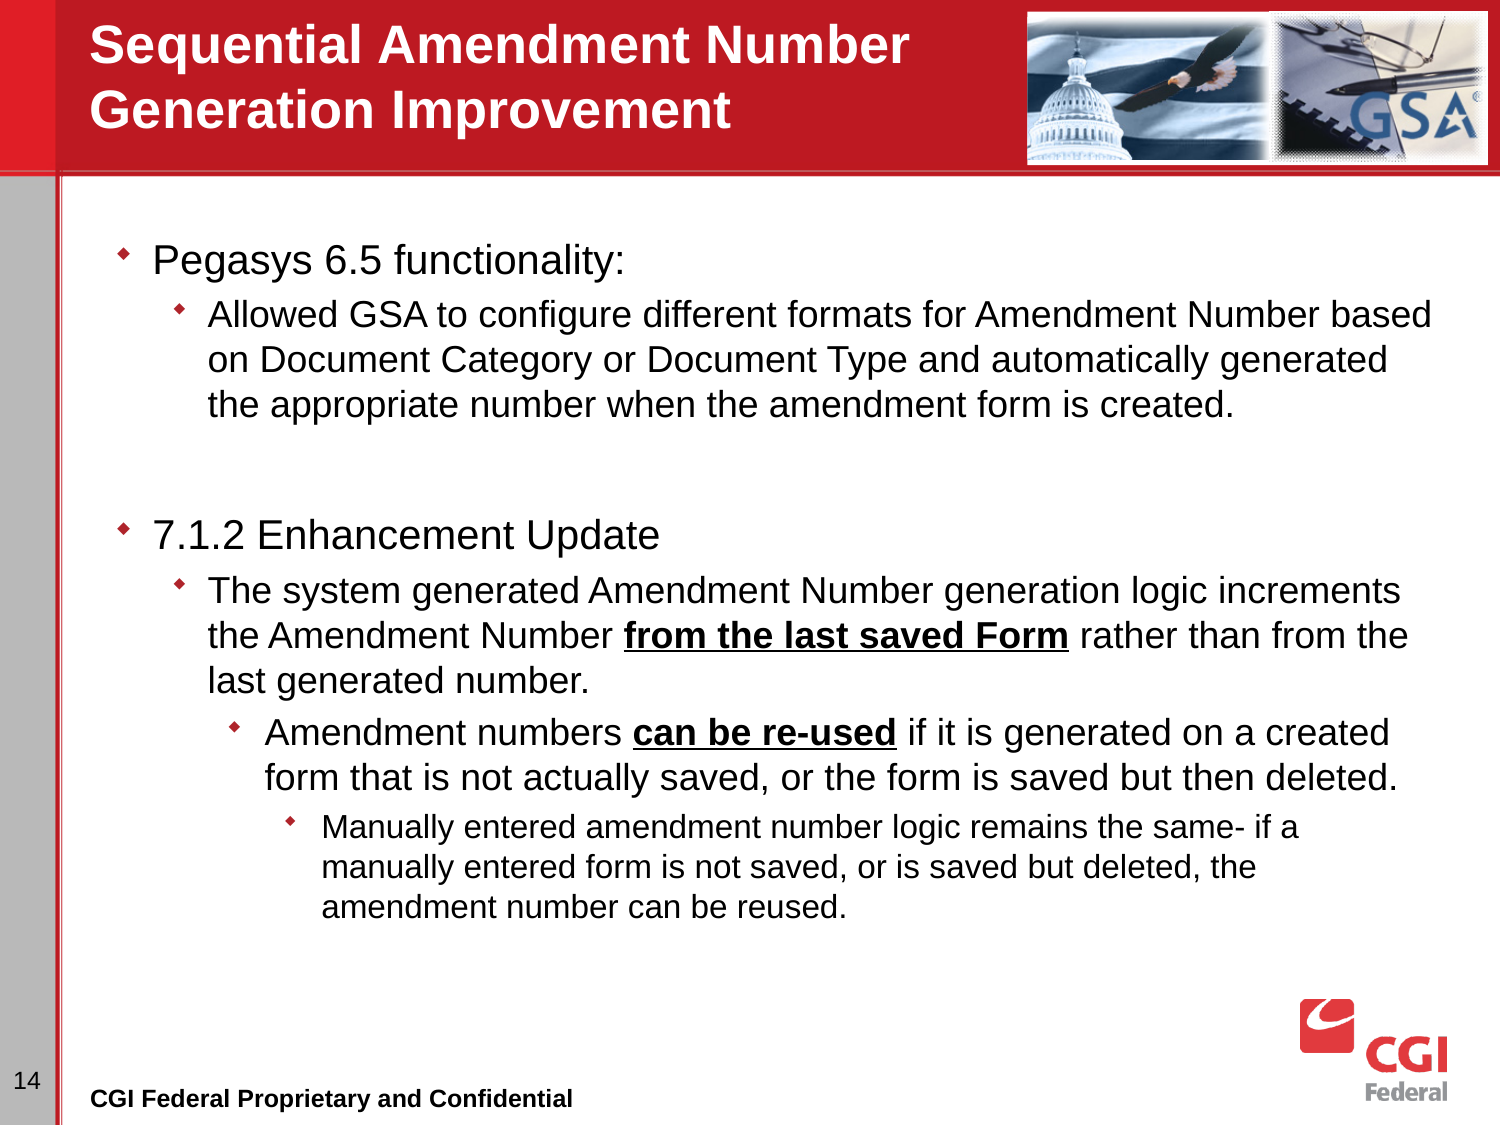

# Sequential Amendment Number Generation Improvement
Pegasys 6.5 functionality:
Allowed GSA to configure different formats for Amendment Number based on Document Category or Document Type and automatically generated the appropriate number when the amendment form is created.

7.1.2 Enhancement Update
The system generated Amendment Number generation logic increments the Amendment Number from the last saved Form rather than from the last generated number.
Amendment numbers can be re-used if it is generated on a created form that is not actually saved, or the form is saved but then deleted.
Manually entered amendment number logic remains the same- if a manually entered form is not saved, or is saved but deleted, the amendment number can be reused.
14
CGI Federal Proprietary and Confidential